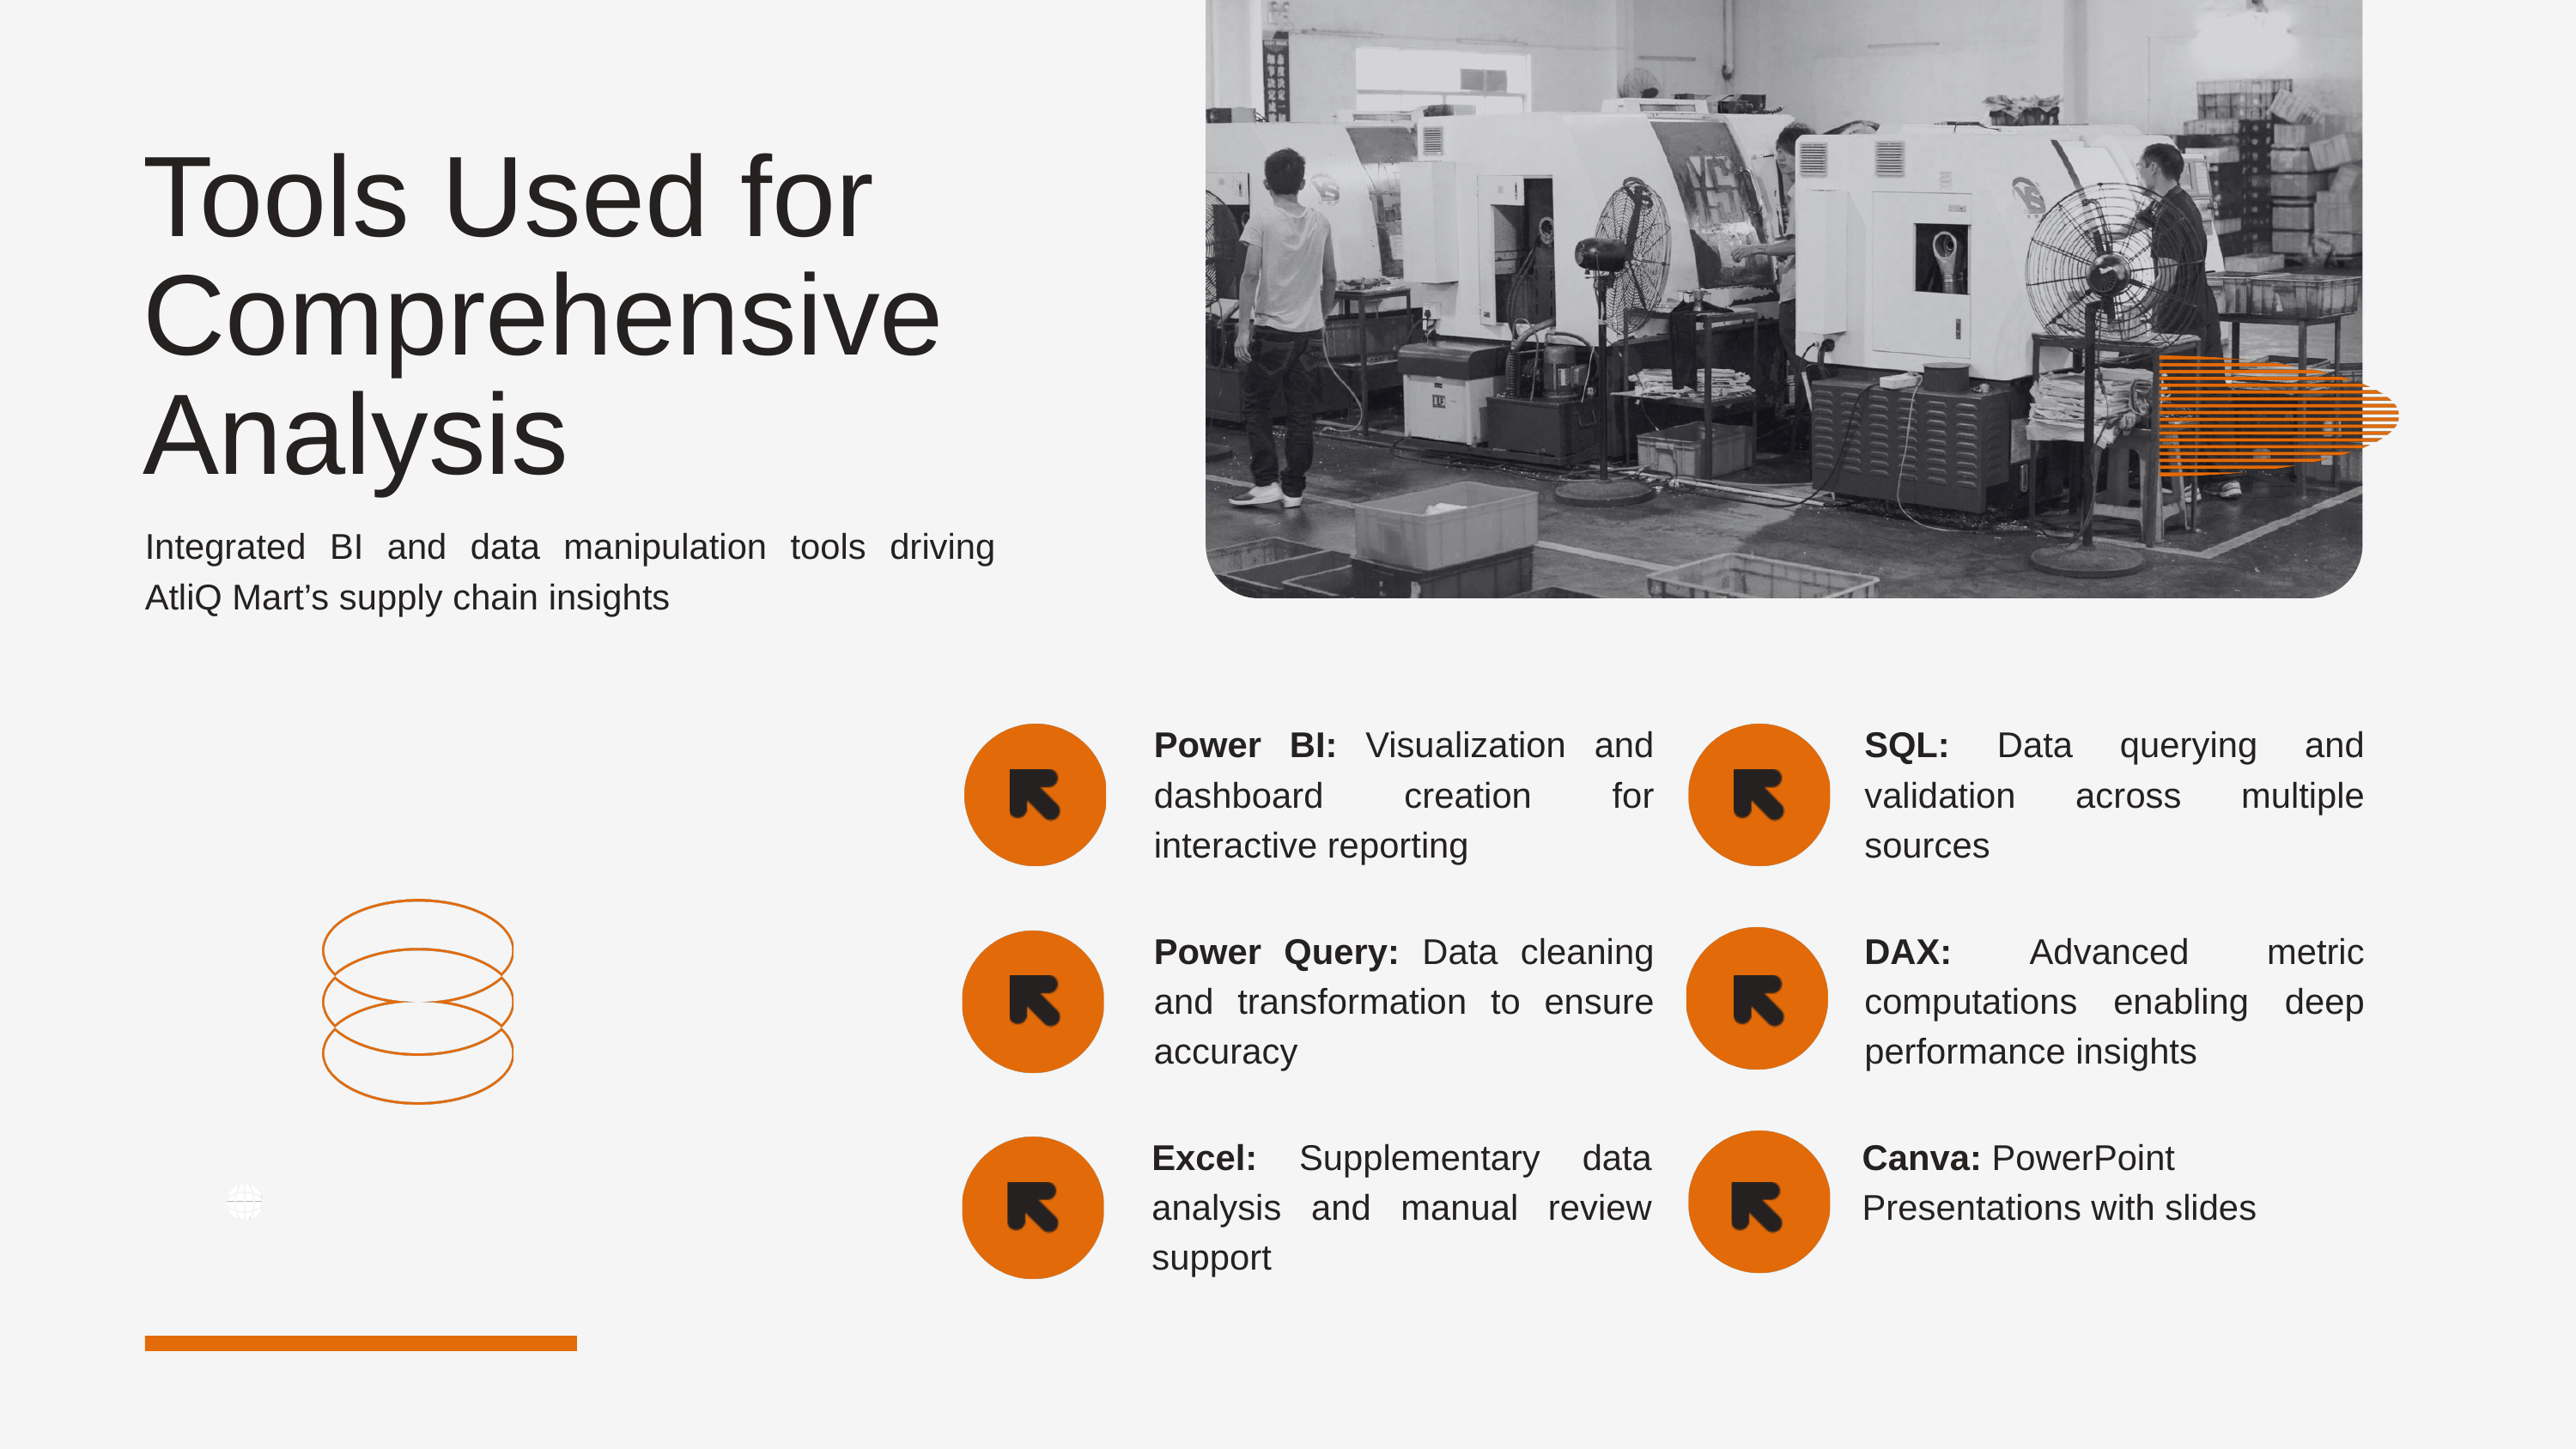

Tools Used for Comprehensive Analysis

Integrated BI and data manipulation tools driving AtliQ Mart’s supply chain insights
Power BI: Visualization and dashboard creation for interactive reporting
SQL: Data querying and validation across multiple sources

Power Query: Data cleaning and transformation to ensure accuracy
DAX: Advanced metric computations enabling deep performance insights

Excel: Supplementary data analysis and manual review support
Canva: PowerPoint Presentations with slides